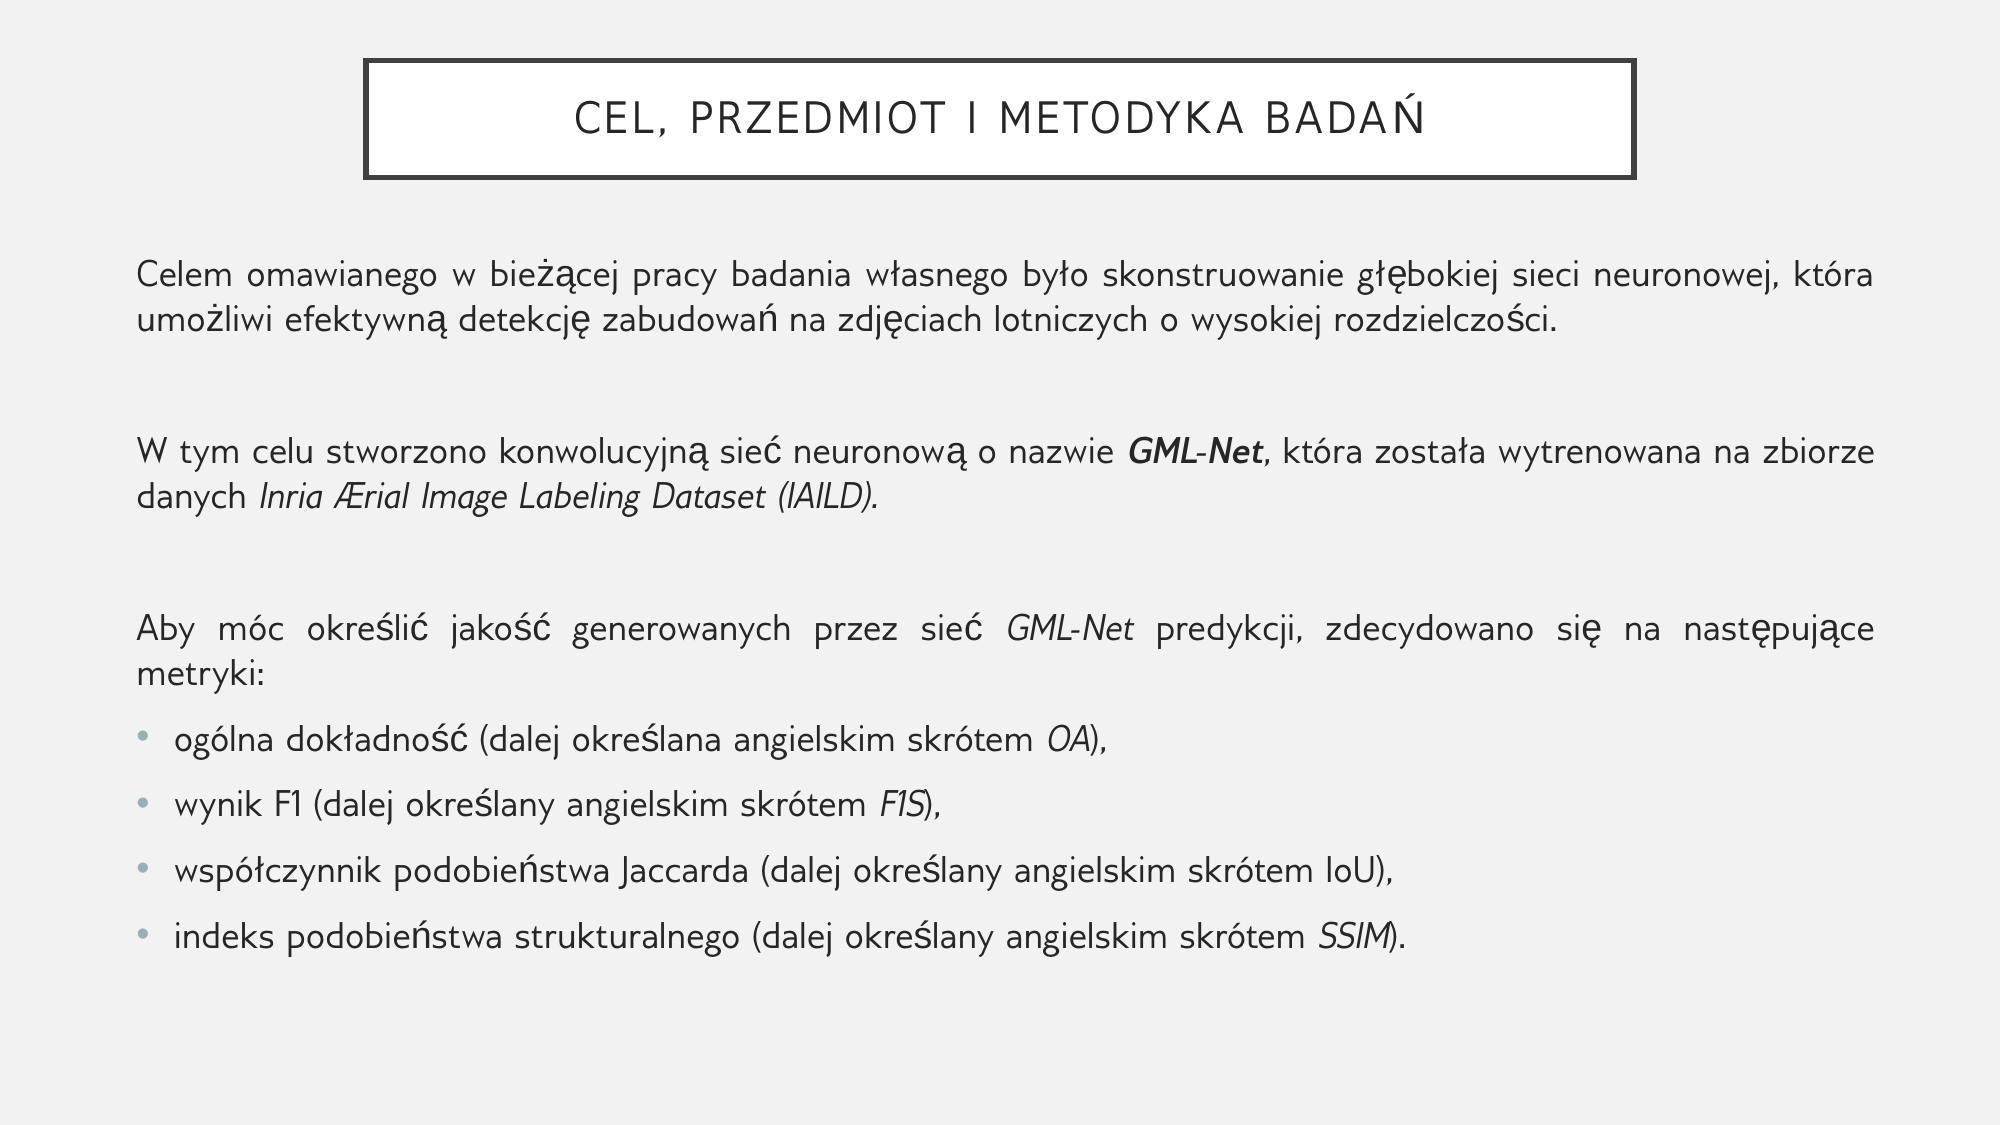

# Cel, Przedmiot i metodyka Badań
Celem omawianego w bieżącej pracy badania własnego było skonstruowanie głębokiej sieci neuronowej, która umożliwi efektywną detekcję zabudowań na zdjęciach lotniczych o wysokiej rozdzielczości.

W tym celu stworzono konwolucyjną sieć neuronową o nazwie GML-Net, która została wytrenowana na zbiorze danych Inria Aerial Image Labeling Dataset (IAILD).

Aby móc określić jakość generowanych przez sieć GML-Net predykcji, zdecydowano się na następujące metryki:
ogólna dokładność (dalej określana angielskim skrótem OA),
wynik F1 (dalej określany angielskim skrótem F1S),
współczynnik podobieństwa Jaccarda (dalej określany angielskim skrótem IoU),
indeks podobieństwa strukturalnego (dalej określany angielskim skrótem SSIM).